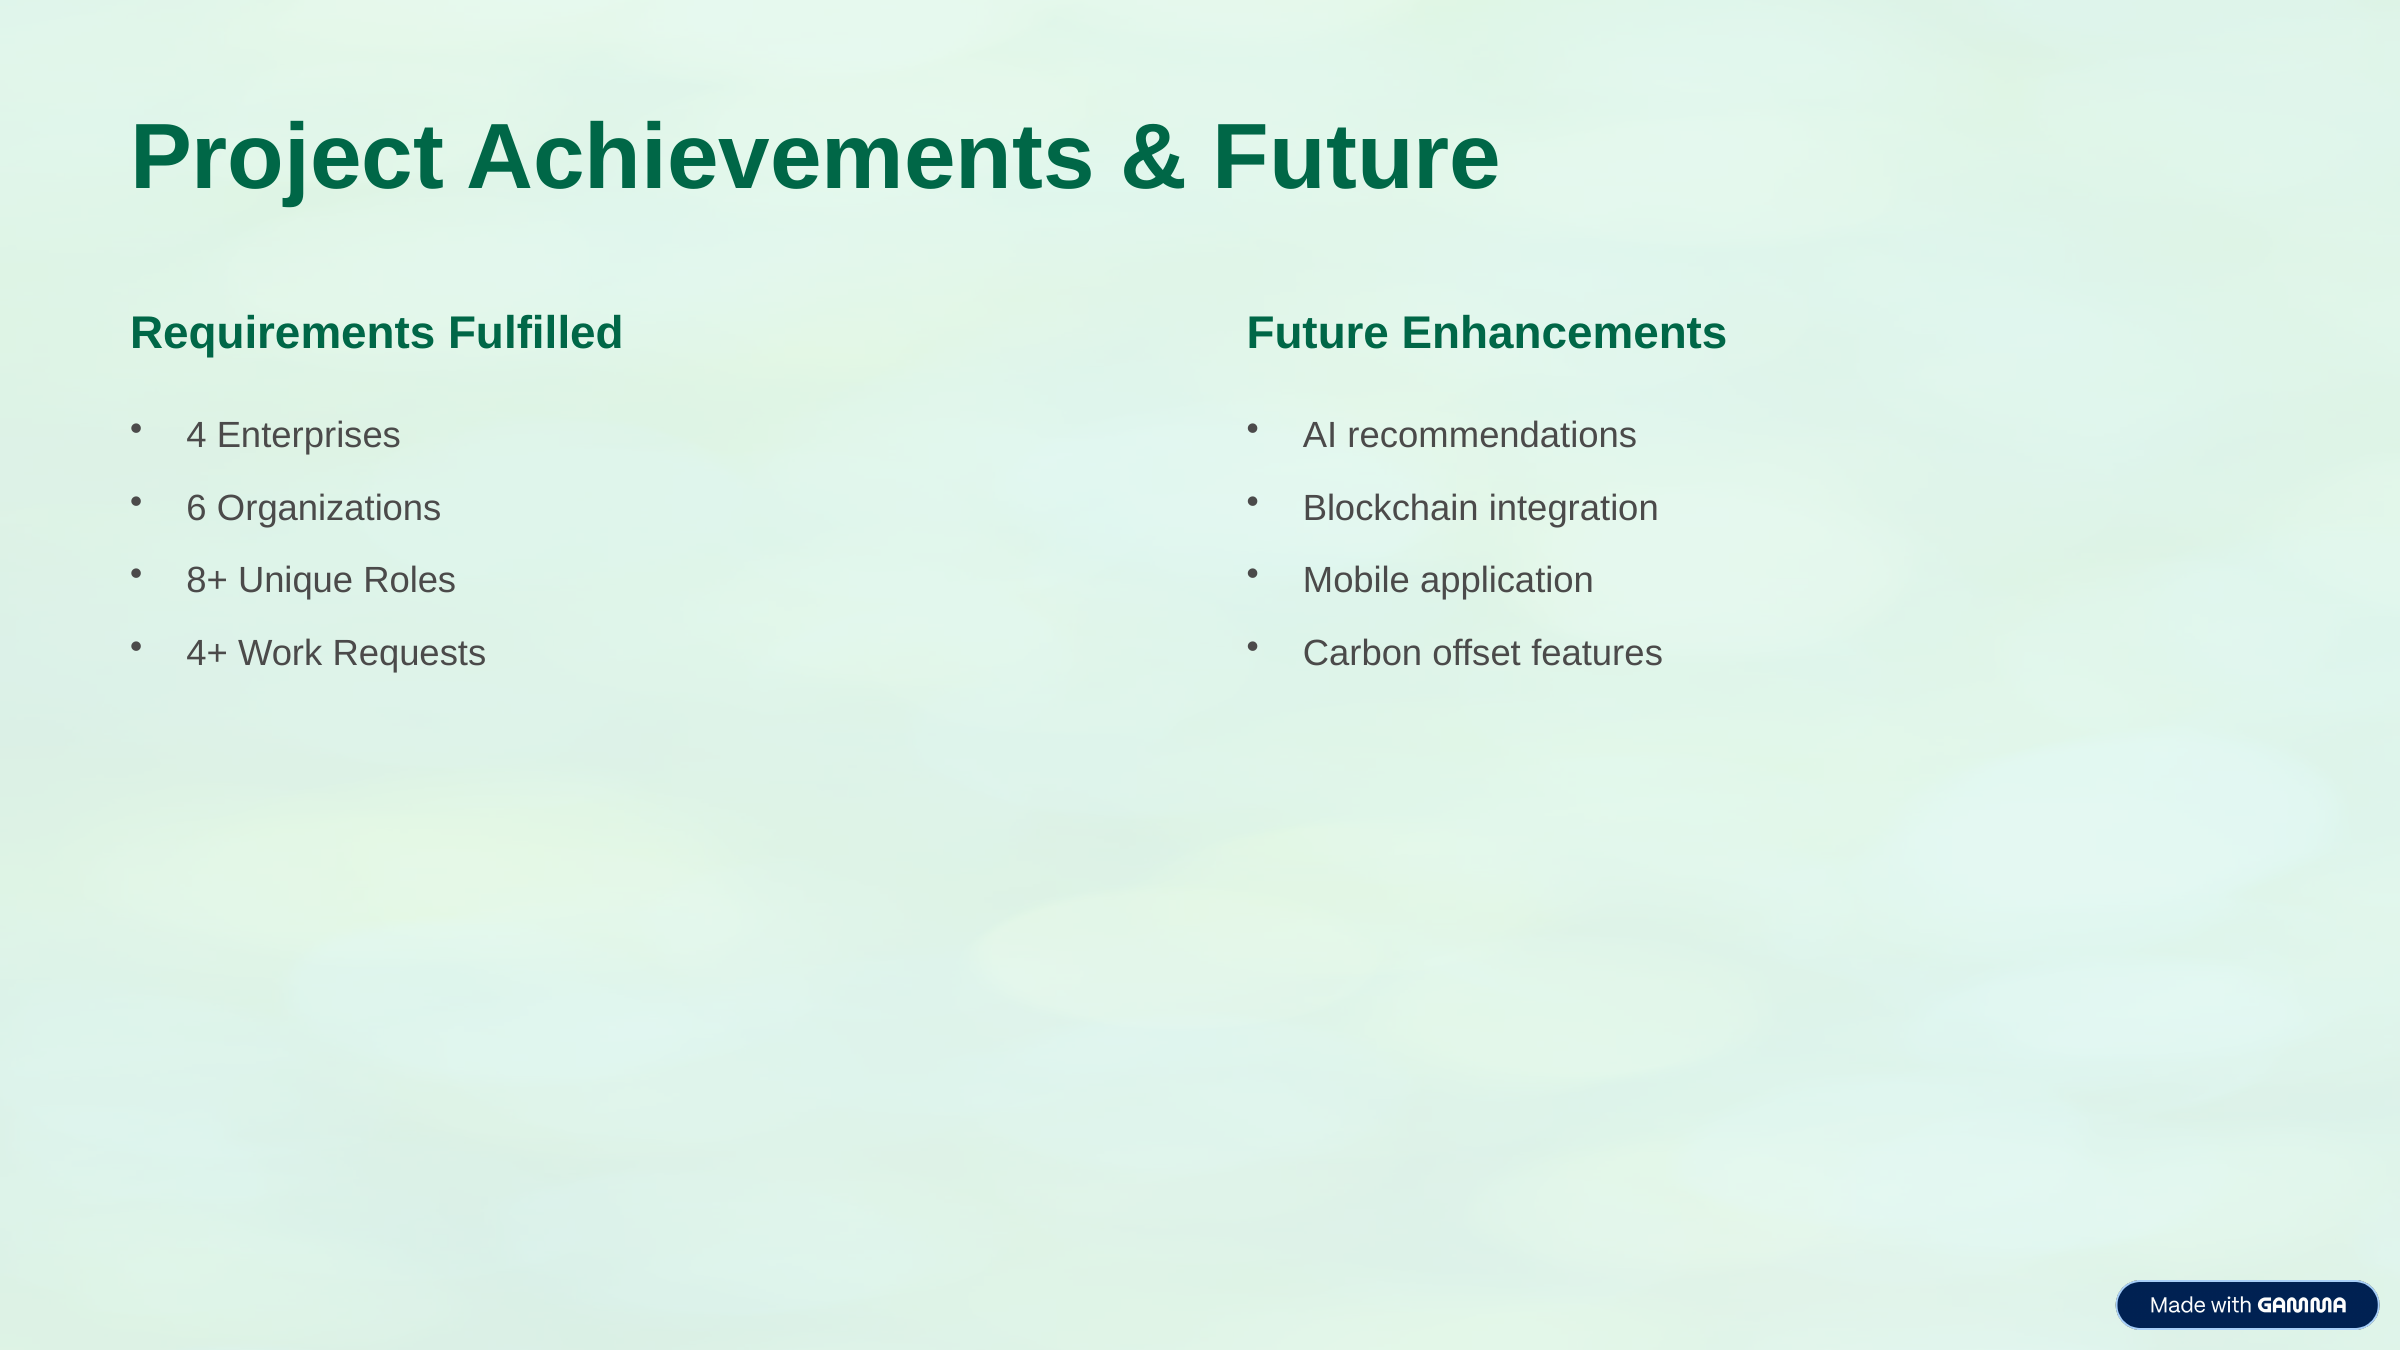

Project Achievements & Future
Requirements Fulfilled
Future Enhancements
4 Enterprises
AI recommendations
6 Organizations
Blockchain integration
8+ Unique Roles
Mobile application
4+ Work Requests
Carbon offset features